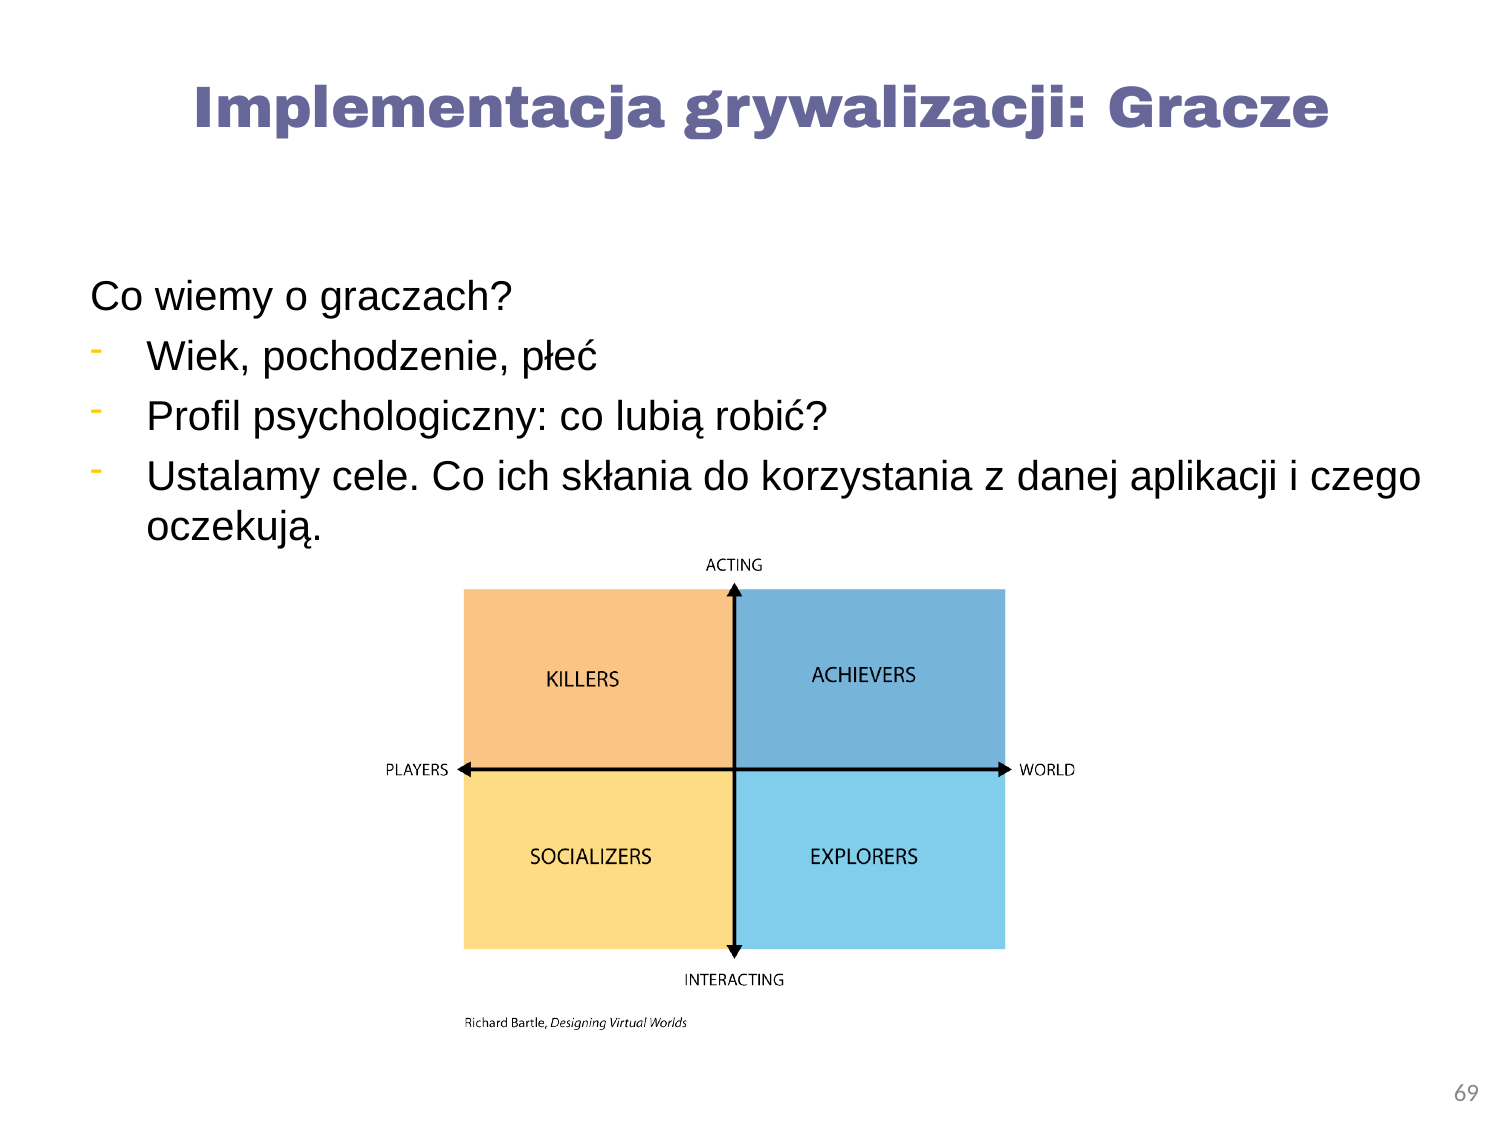

# Implementacja grywalizacji: Gracze
Co wiemy o graczach?
Wiek, pochodzenie, płeć
Profil psychologiczny: co lubią robić?
Ustalamy cele. Co ich skłania do korzystania z danej aplikacji i czego
oczekują.

69